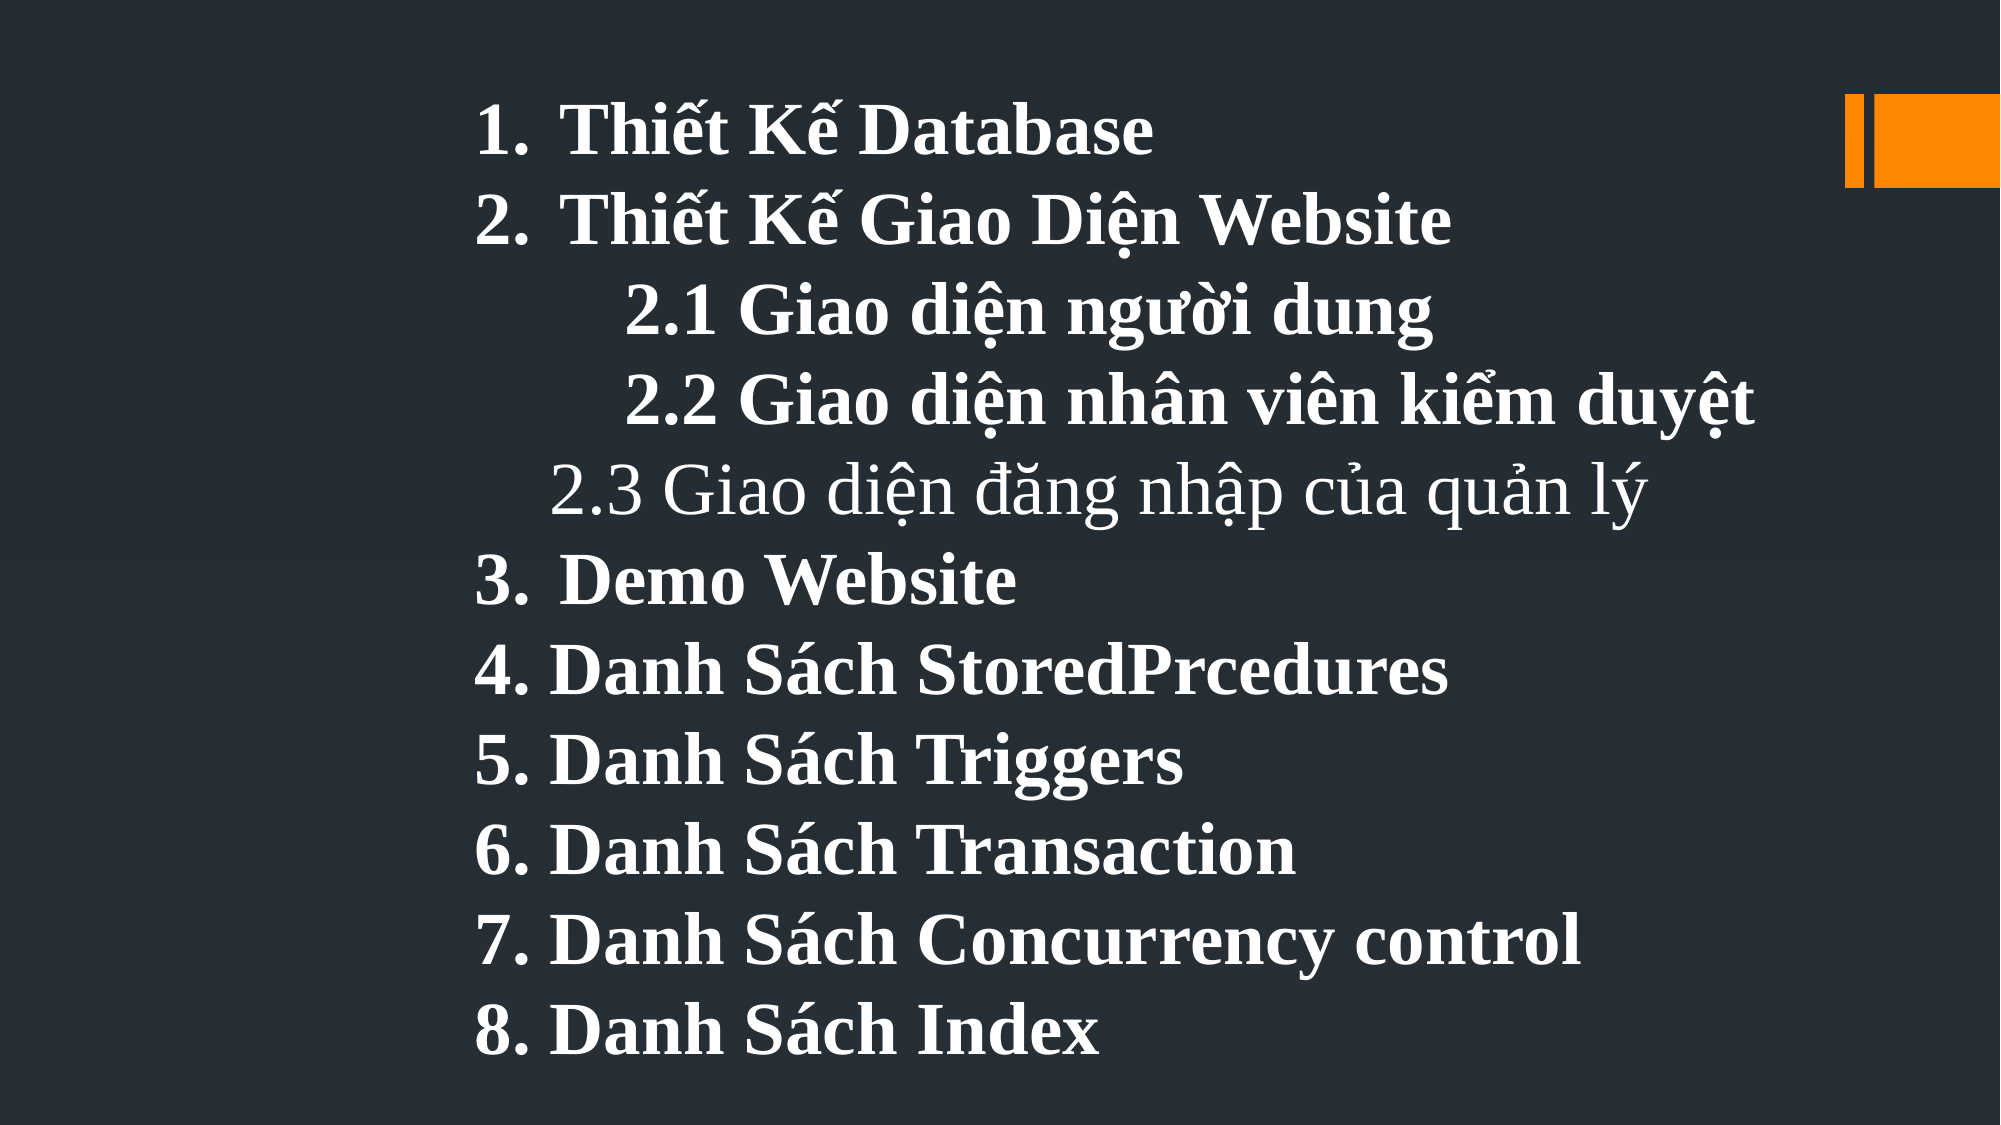

Thiết Kế Database
Thiết Kế Giao Diện Website
	2.1 Giao diện người dung
	2.2 Giao diện nhân viên kiểm duyệt
2.3 Giao diện đăng nhập của quản lý
Demo Website
4. Danh Sách StoredPrcedures
5. Danh Sách Triggers
6. Danh Sách Transaction
7. Danh Sách Concurrency control
8. Danh Sách Index